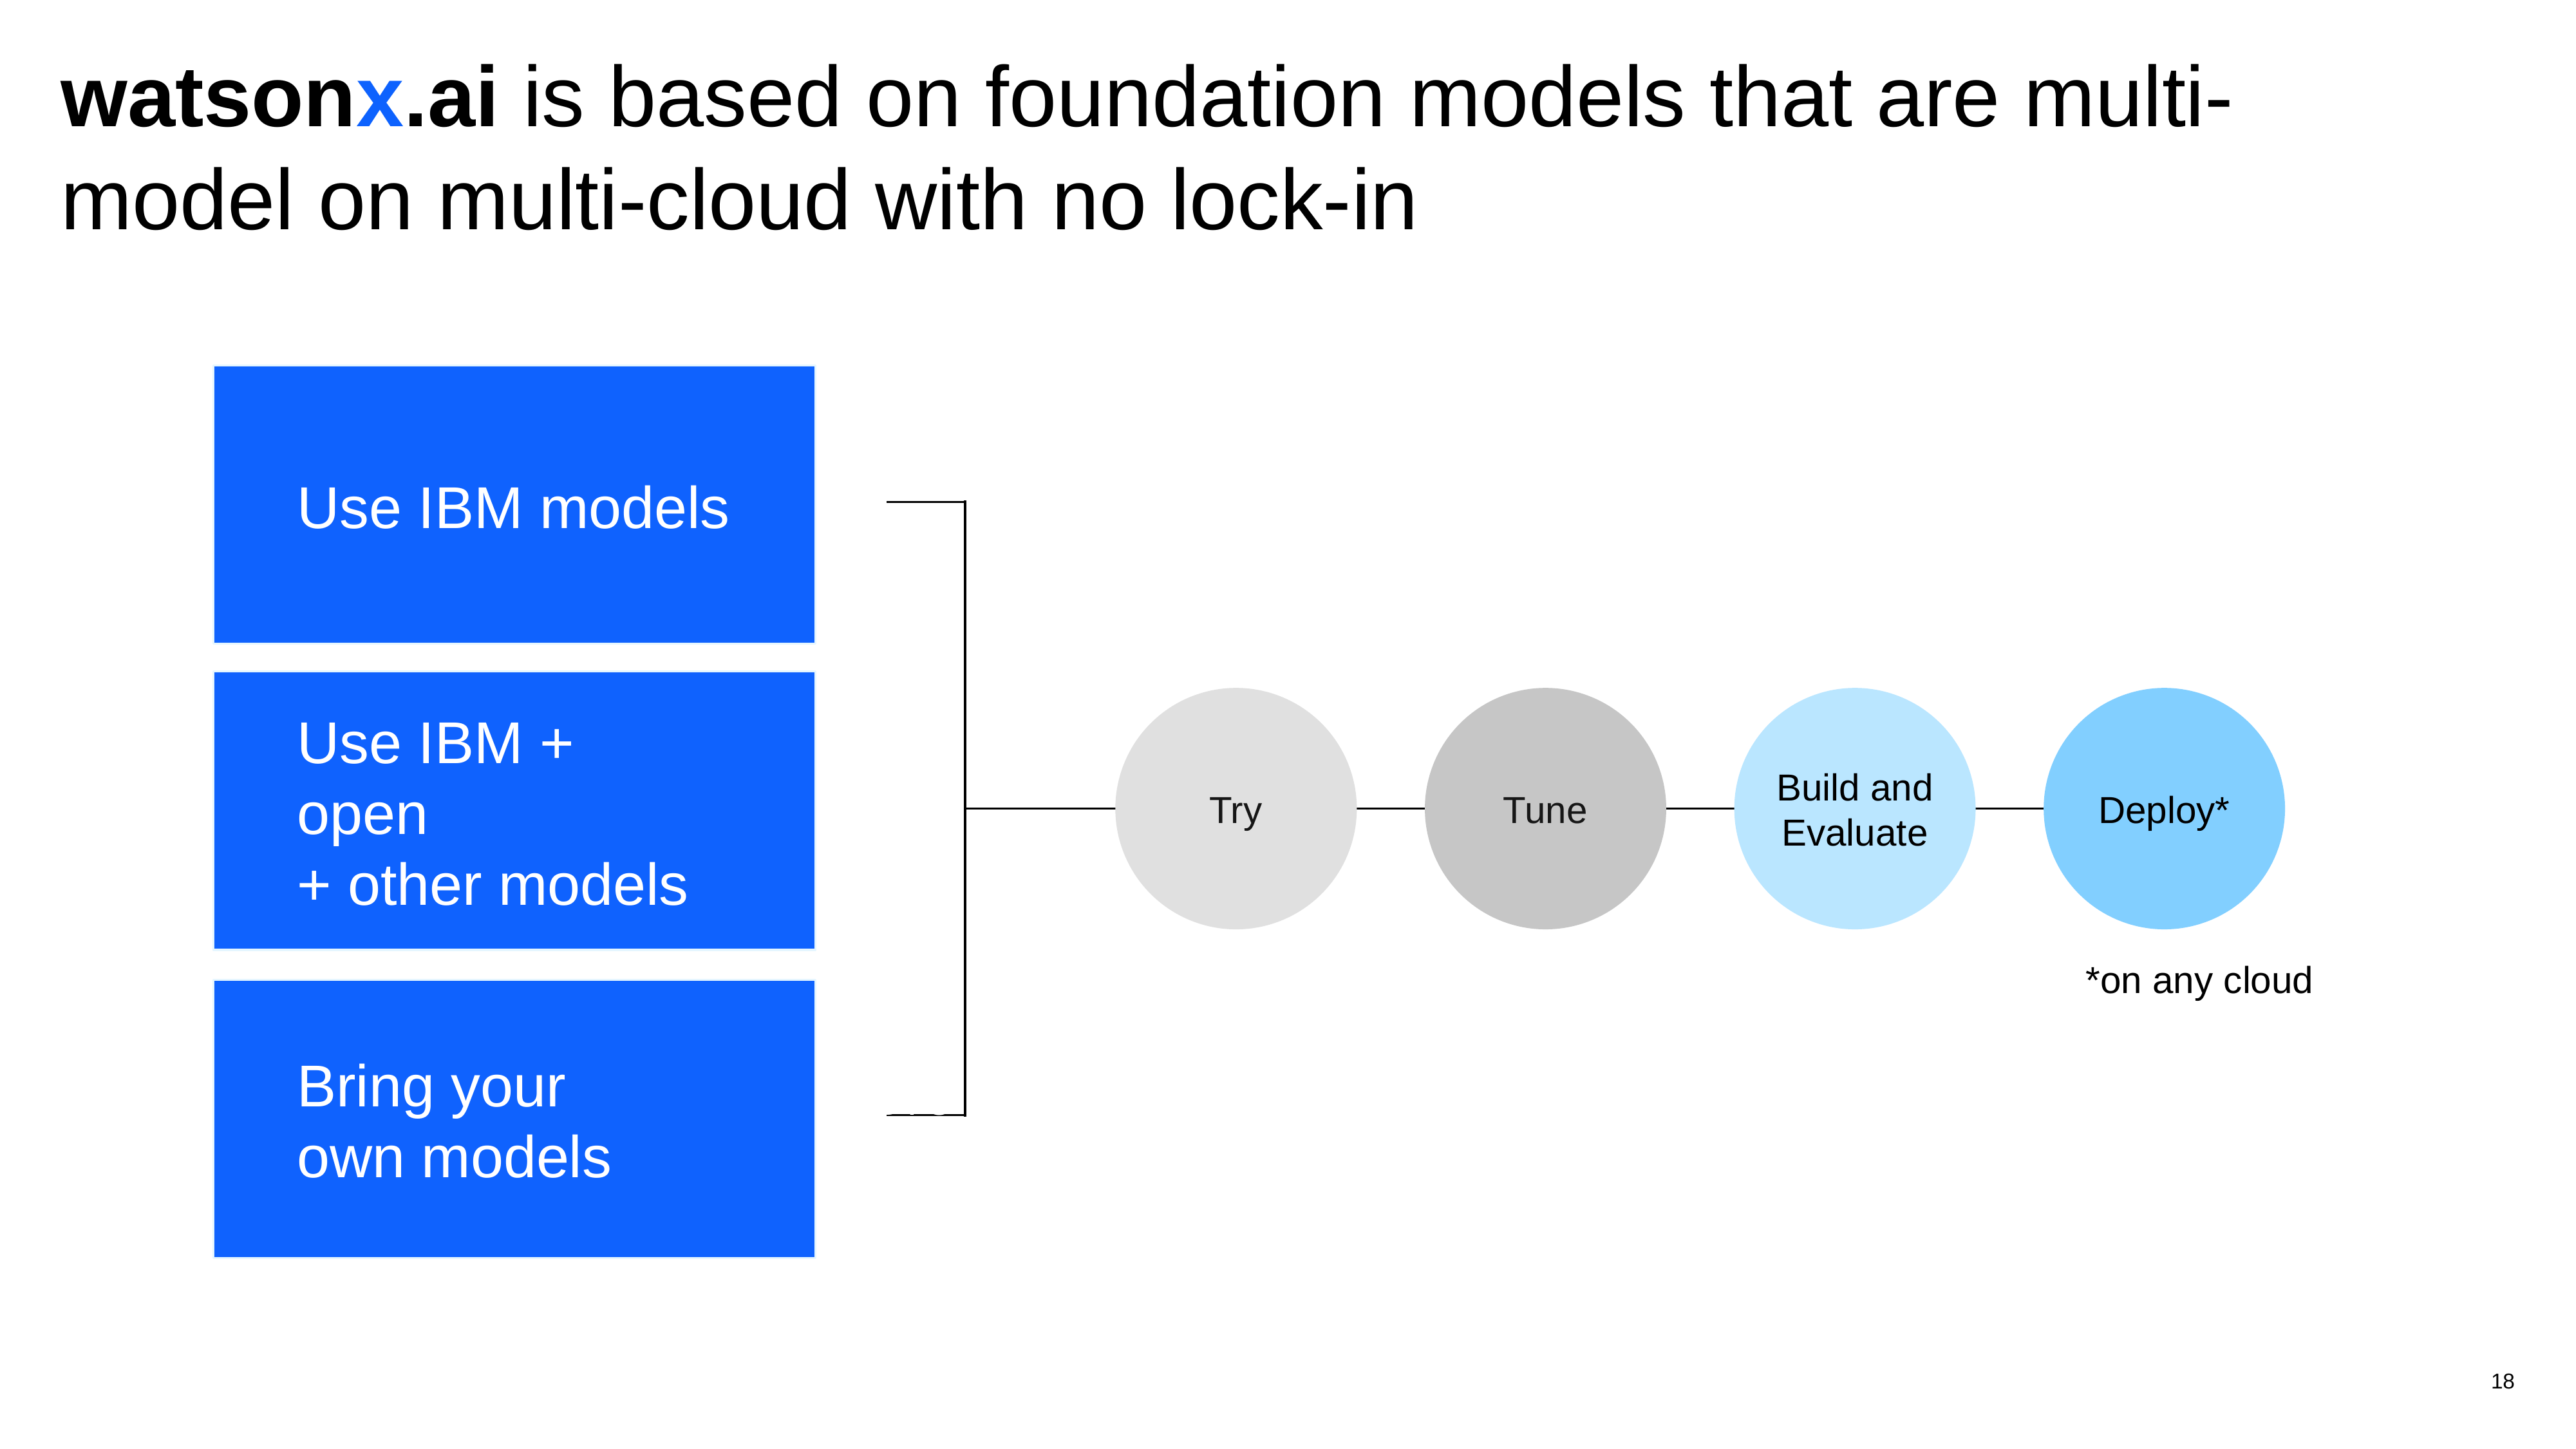

# watsonx.ai is based on foundation models that are multi-model on multi-cloud with no lock-in

Use IBM models

Use IBM + open
+ other models

Try

Tune

Build and Evaluate

Deploy*
BYO
Model
*on any cloud

Bring your
own models
18